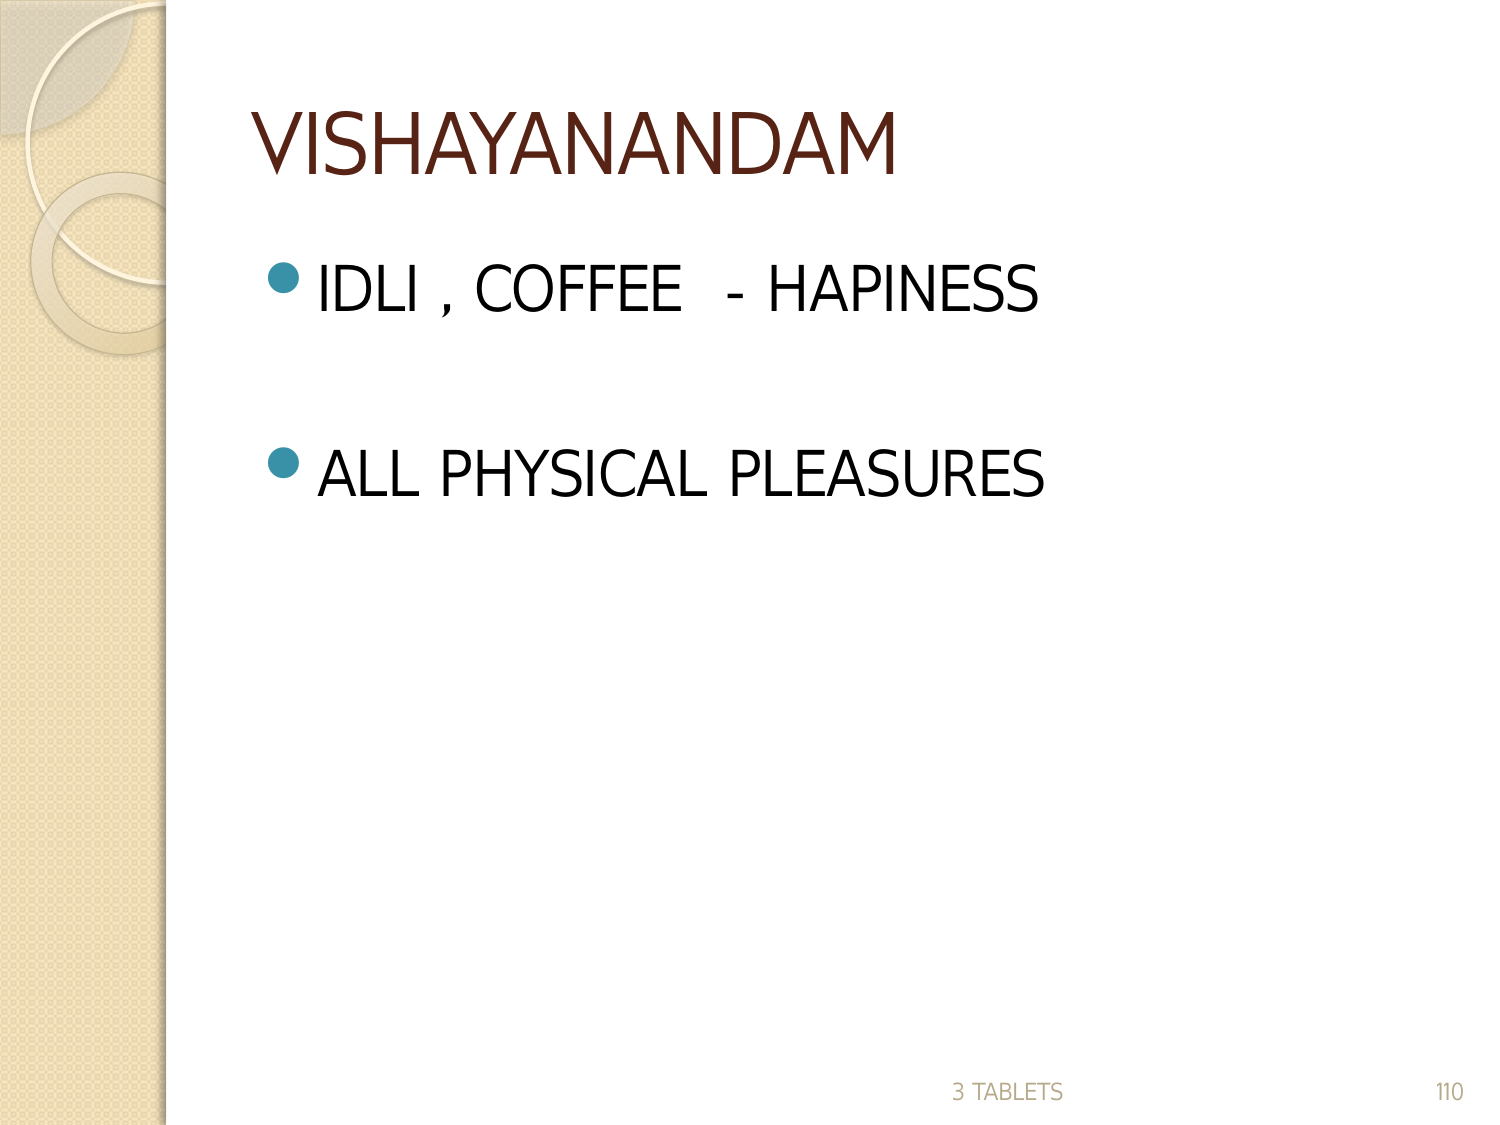

# VISHAYANANDAM
IDLI , COFFEE  - HAPINESS

ALL PHYSICAL PLEASURES
3 TABLETS
110